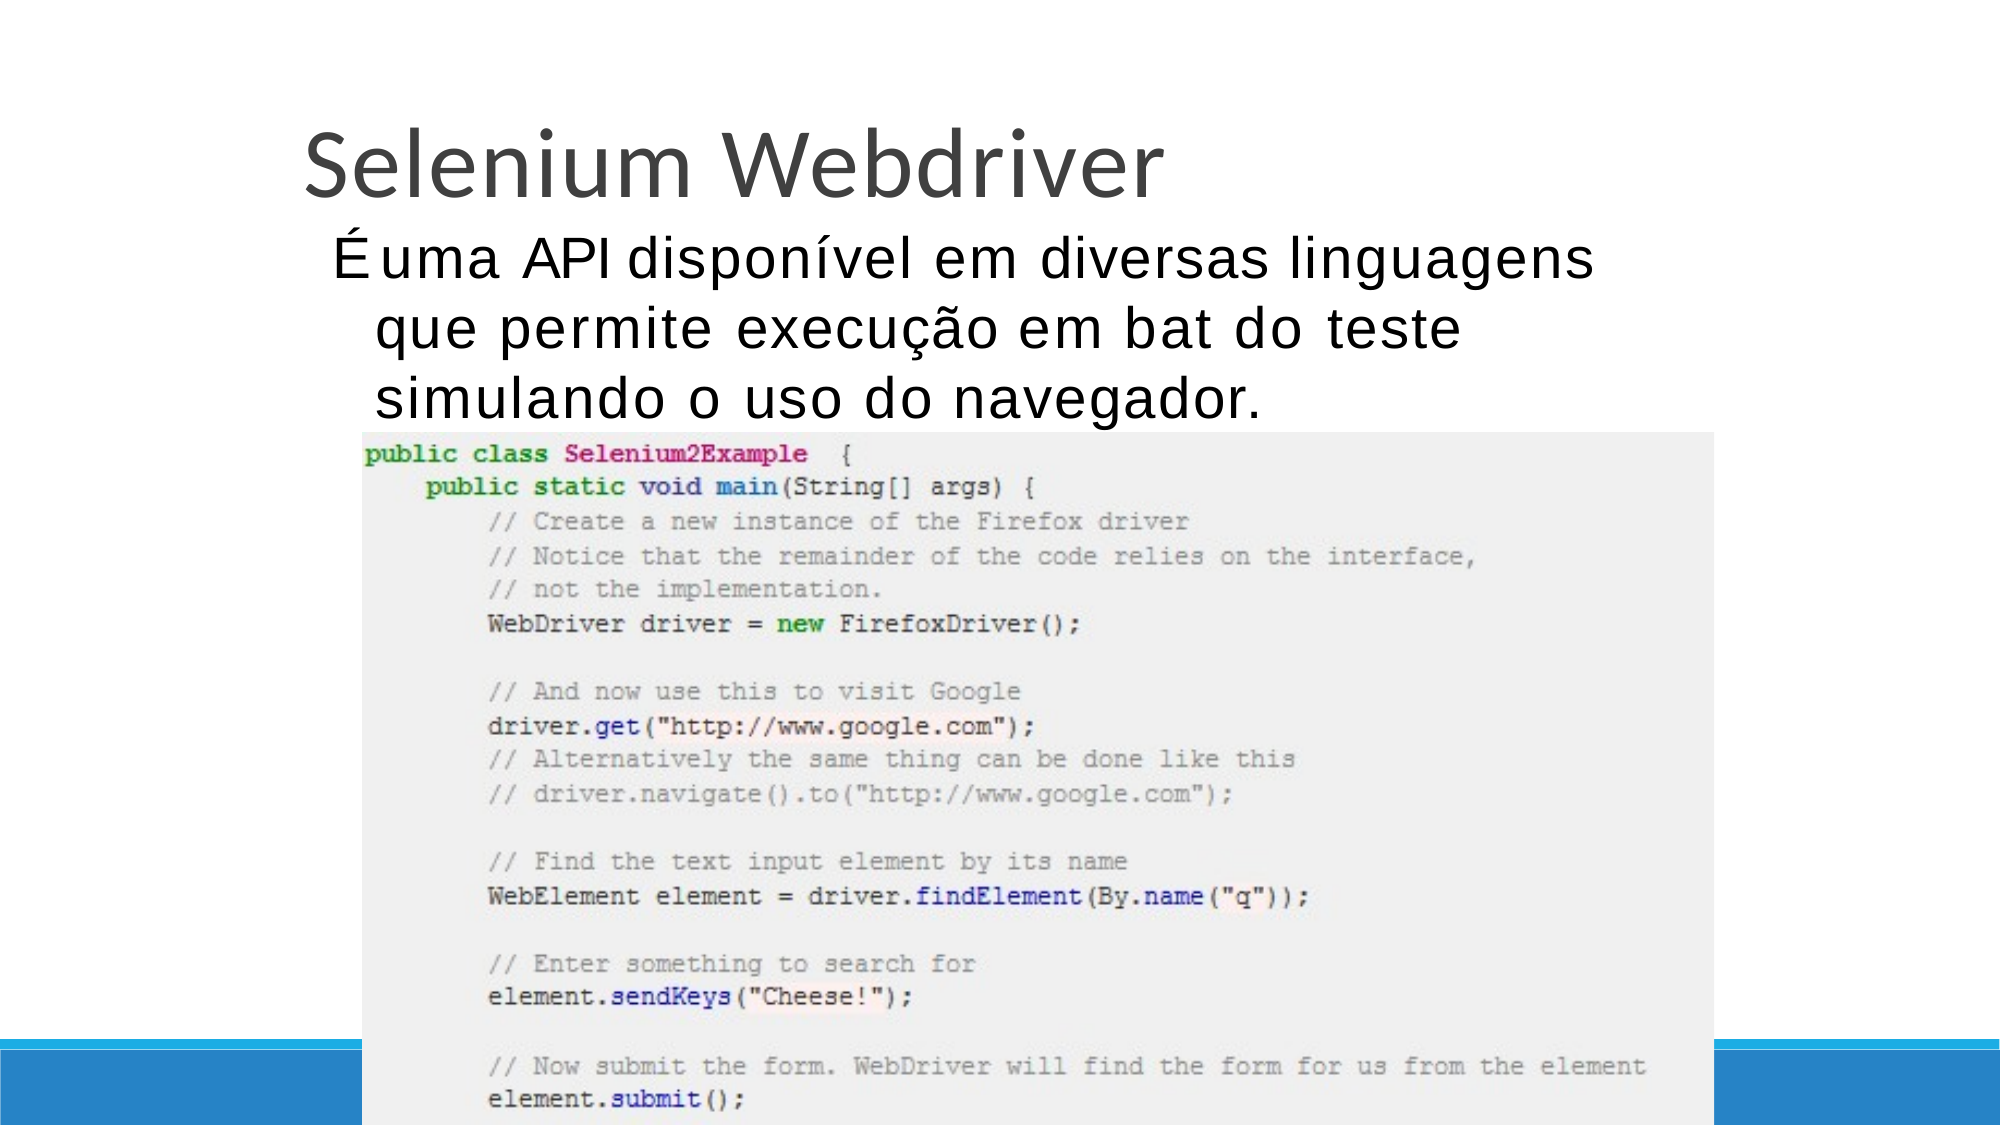

Selenium Webdriver
É uma API disponível em diversas linguagens  que permite execução em bat do teste  simulando o uso do navegador.